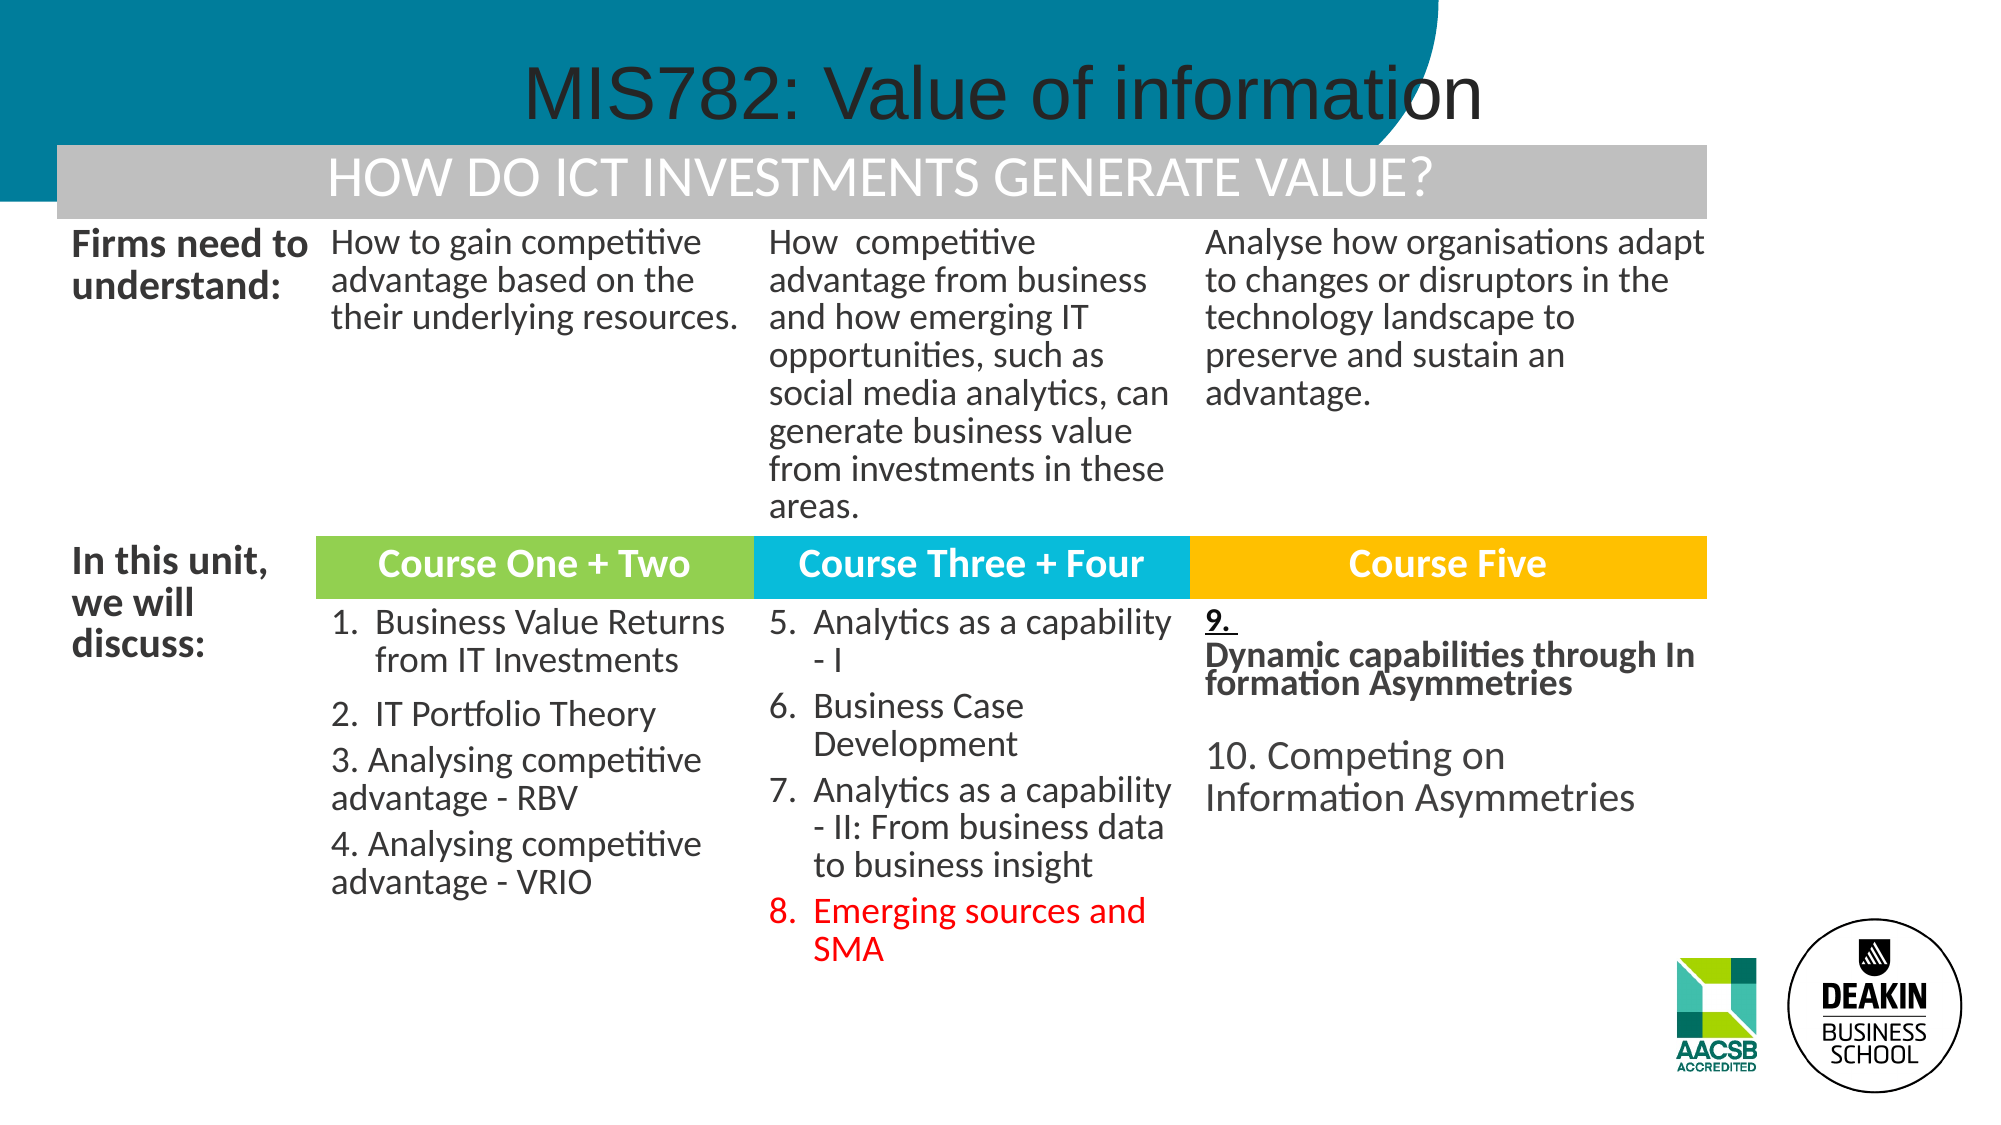

# MIS782: Value of information
| HOW DO ICT INVESTMENTS GENERATE VALUE? |  |  |  |
| --- | --- | --- | --- |
| Firms need to understand: | How to gain competitive advantage based on the their underlying resources. | How competitive advantage from business and how emerging IT opportunities, such as social media analytics, can generate business value from investments in these areas. | Analyse how organisations adapt to changes or disruptors in the technology landscape to preserve and sustain an advantage. |
| In this unit, we will discuss: | Course One + Two | Course Three + Four | Course Five |
|  | Business Value Returns from IT Investments IT Portfolio Theory 3. Analysing competitive advantage - RBV 4. Analysing competitive advantage - VRIO | Analytics as a capability - I Business Case Development Analytics as a capability - II: From business data to business insight Emerging sources and SMA | 9. Dynamic capabilities through Information Asymmetries 10. Competing on Information Asymmetries |